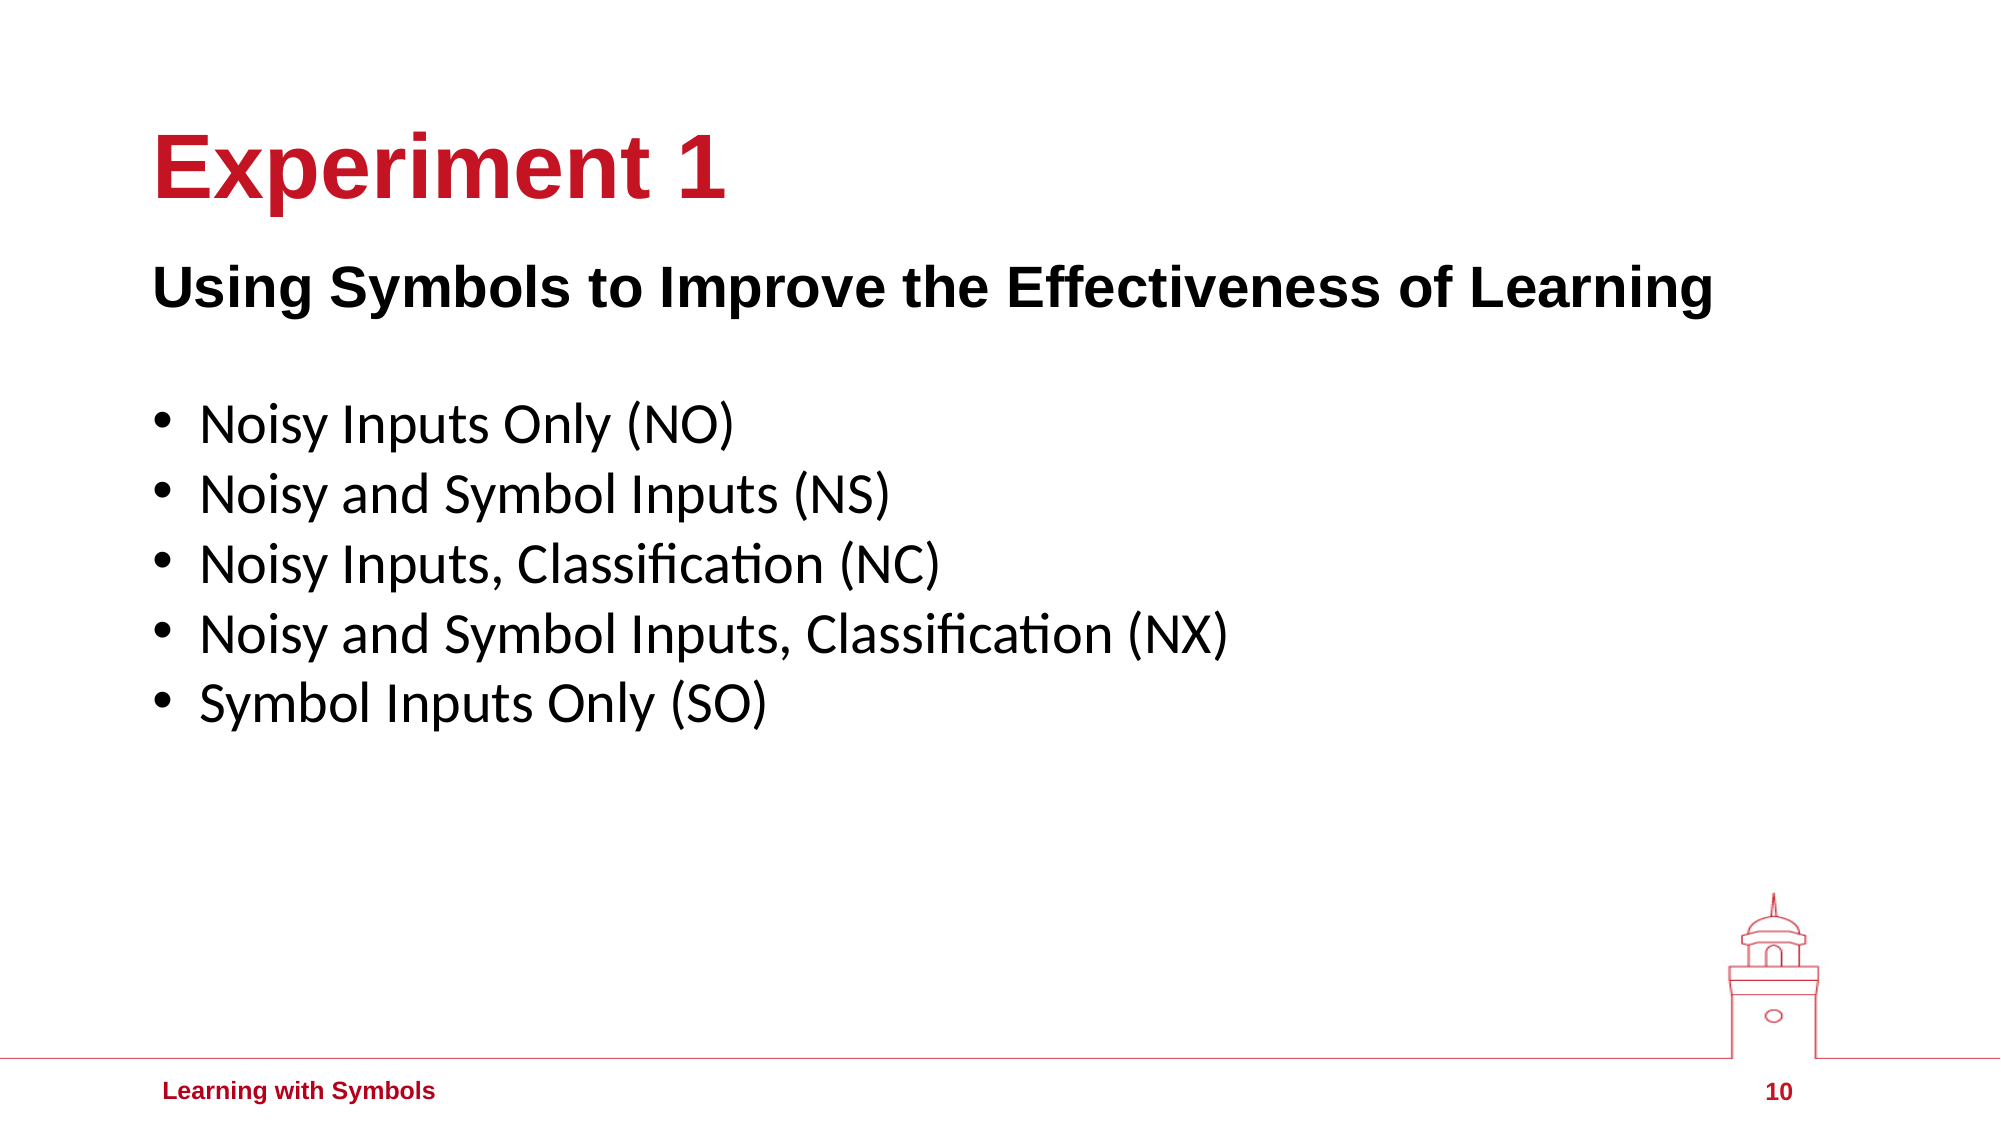

# Experiment 1
Using Symbols to Improve the Effectiveness of Learning
Noisy Inputs Only (NO)
Noisy and Symbol Inputs (NS)
Noisy Inputs, Classification (NC)
Noisy and Symbol Inputs, Classification (NX)
Symbol Inputs Only (SO)
10
Learning with Symbols